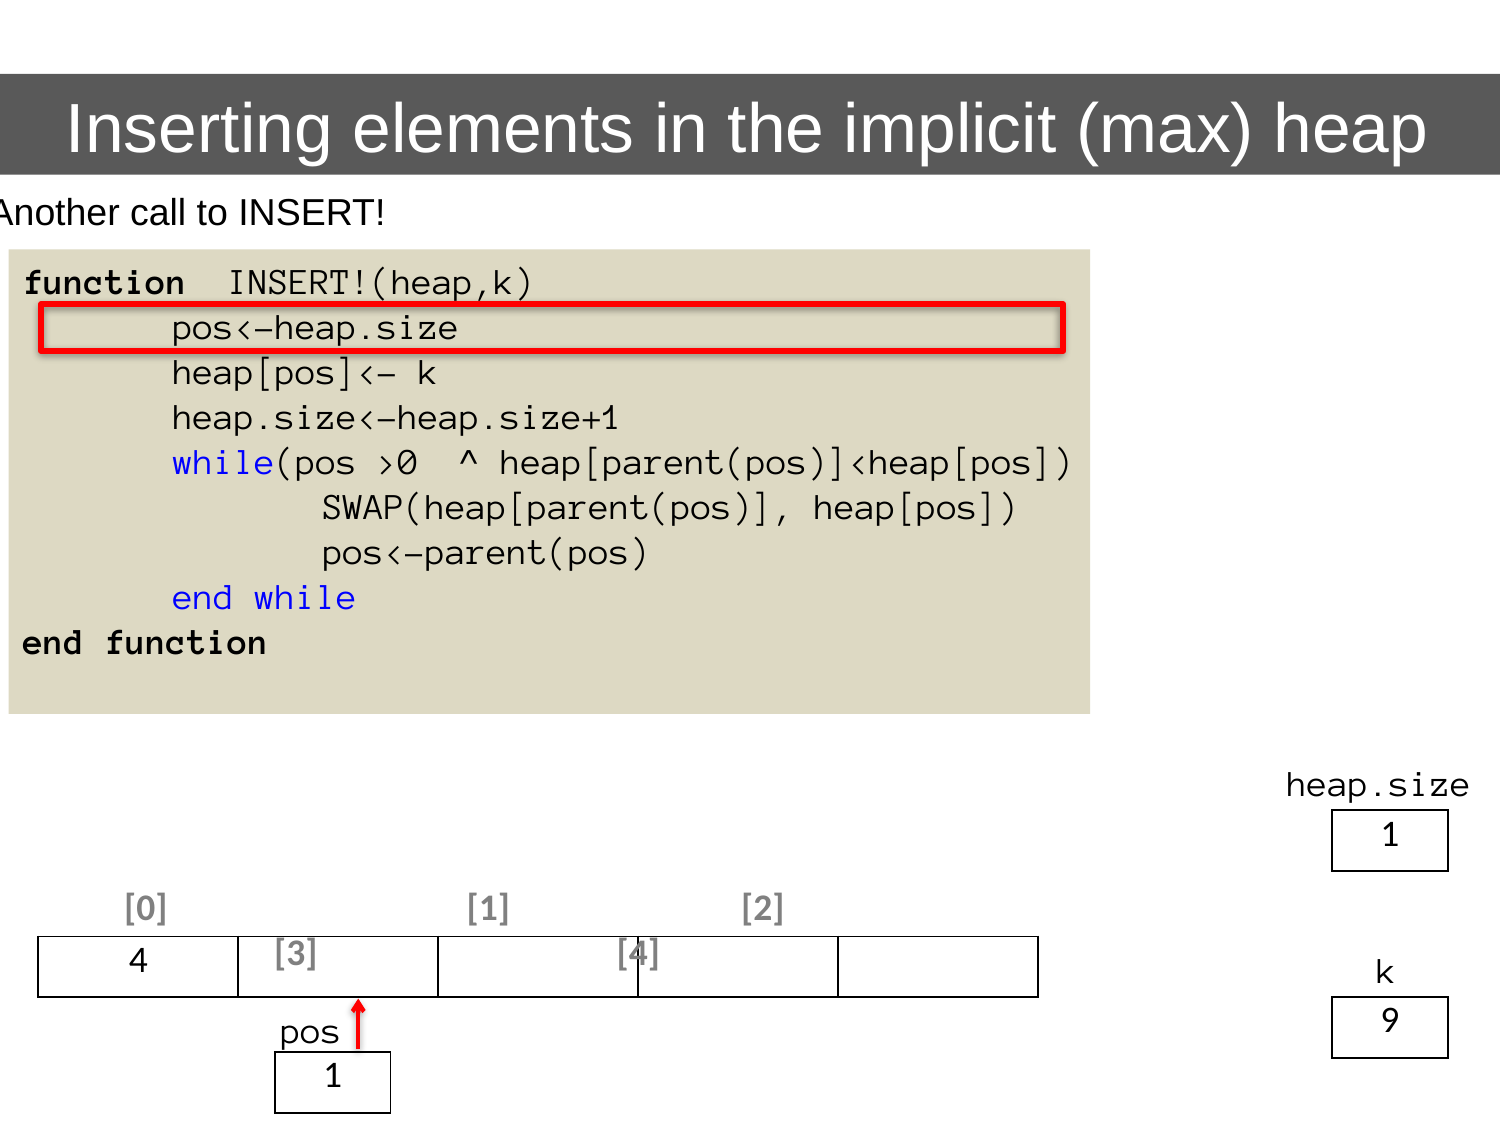

Inserting elements in the implicit (max) heap
     Another call to INSERT!
function  INSERT!(heap,k)
	pos<-heap.size
	heap[pos]<- k
	heap.size<-heap.size+1
	while(pos >0  ^ heap[parent(pos)]<heap[pos])
		SWAP(heap[parent(pos)], heap[pos])
		pos<-parent(pos)
	end while
end function

heap.size
| 1 |
| --- |
[0]		     [1]		  [2]			[3]		     [4]
| 4 |  |  |  |  |
| --- | --- | --- | --- | --- |
k
| 9 |
| --- |
pos
| 1 |
| --- |